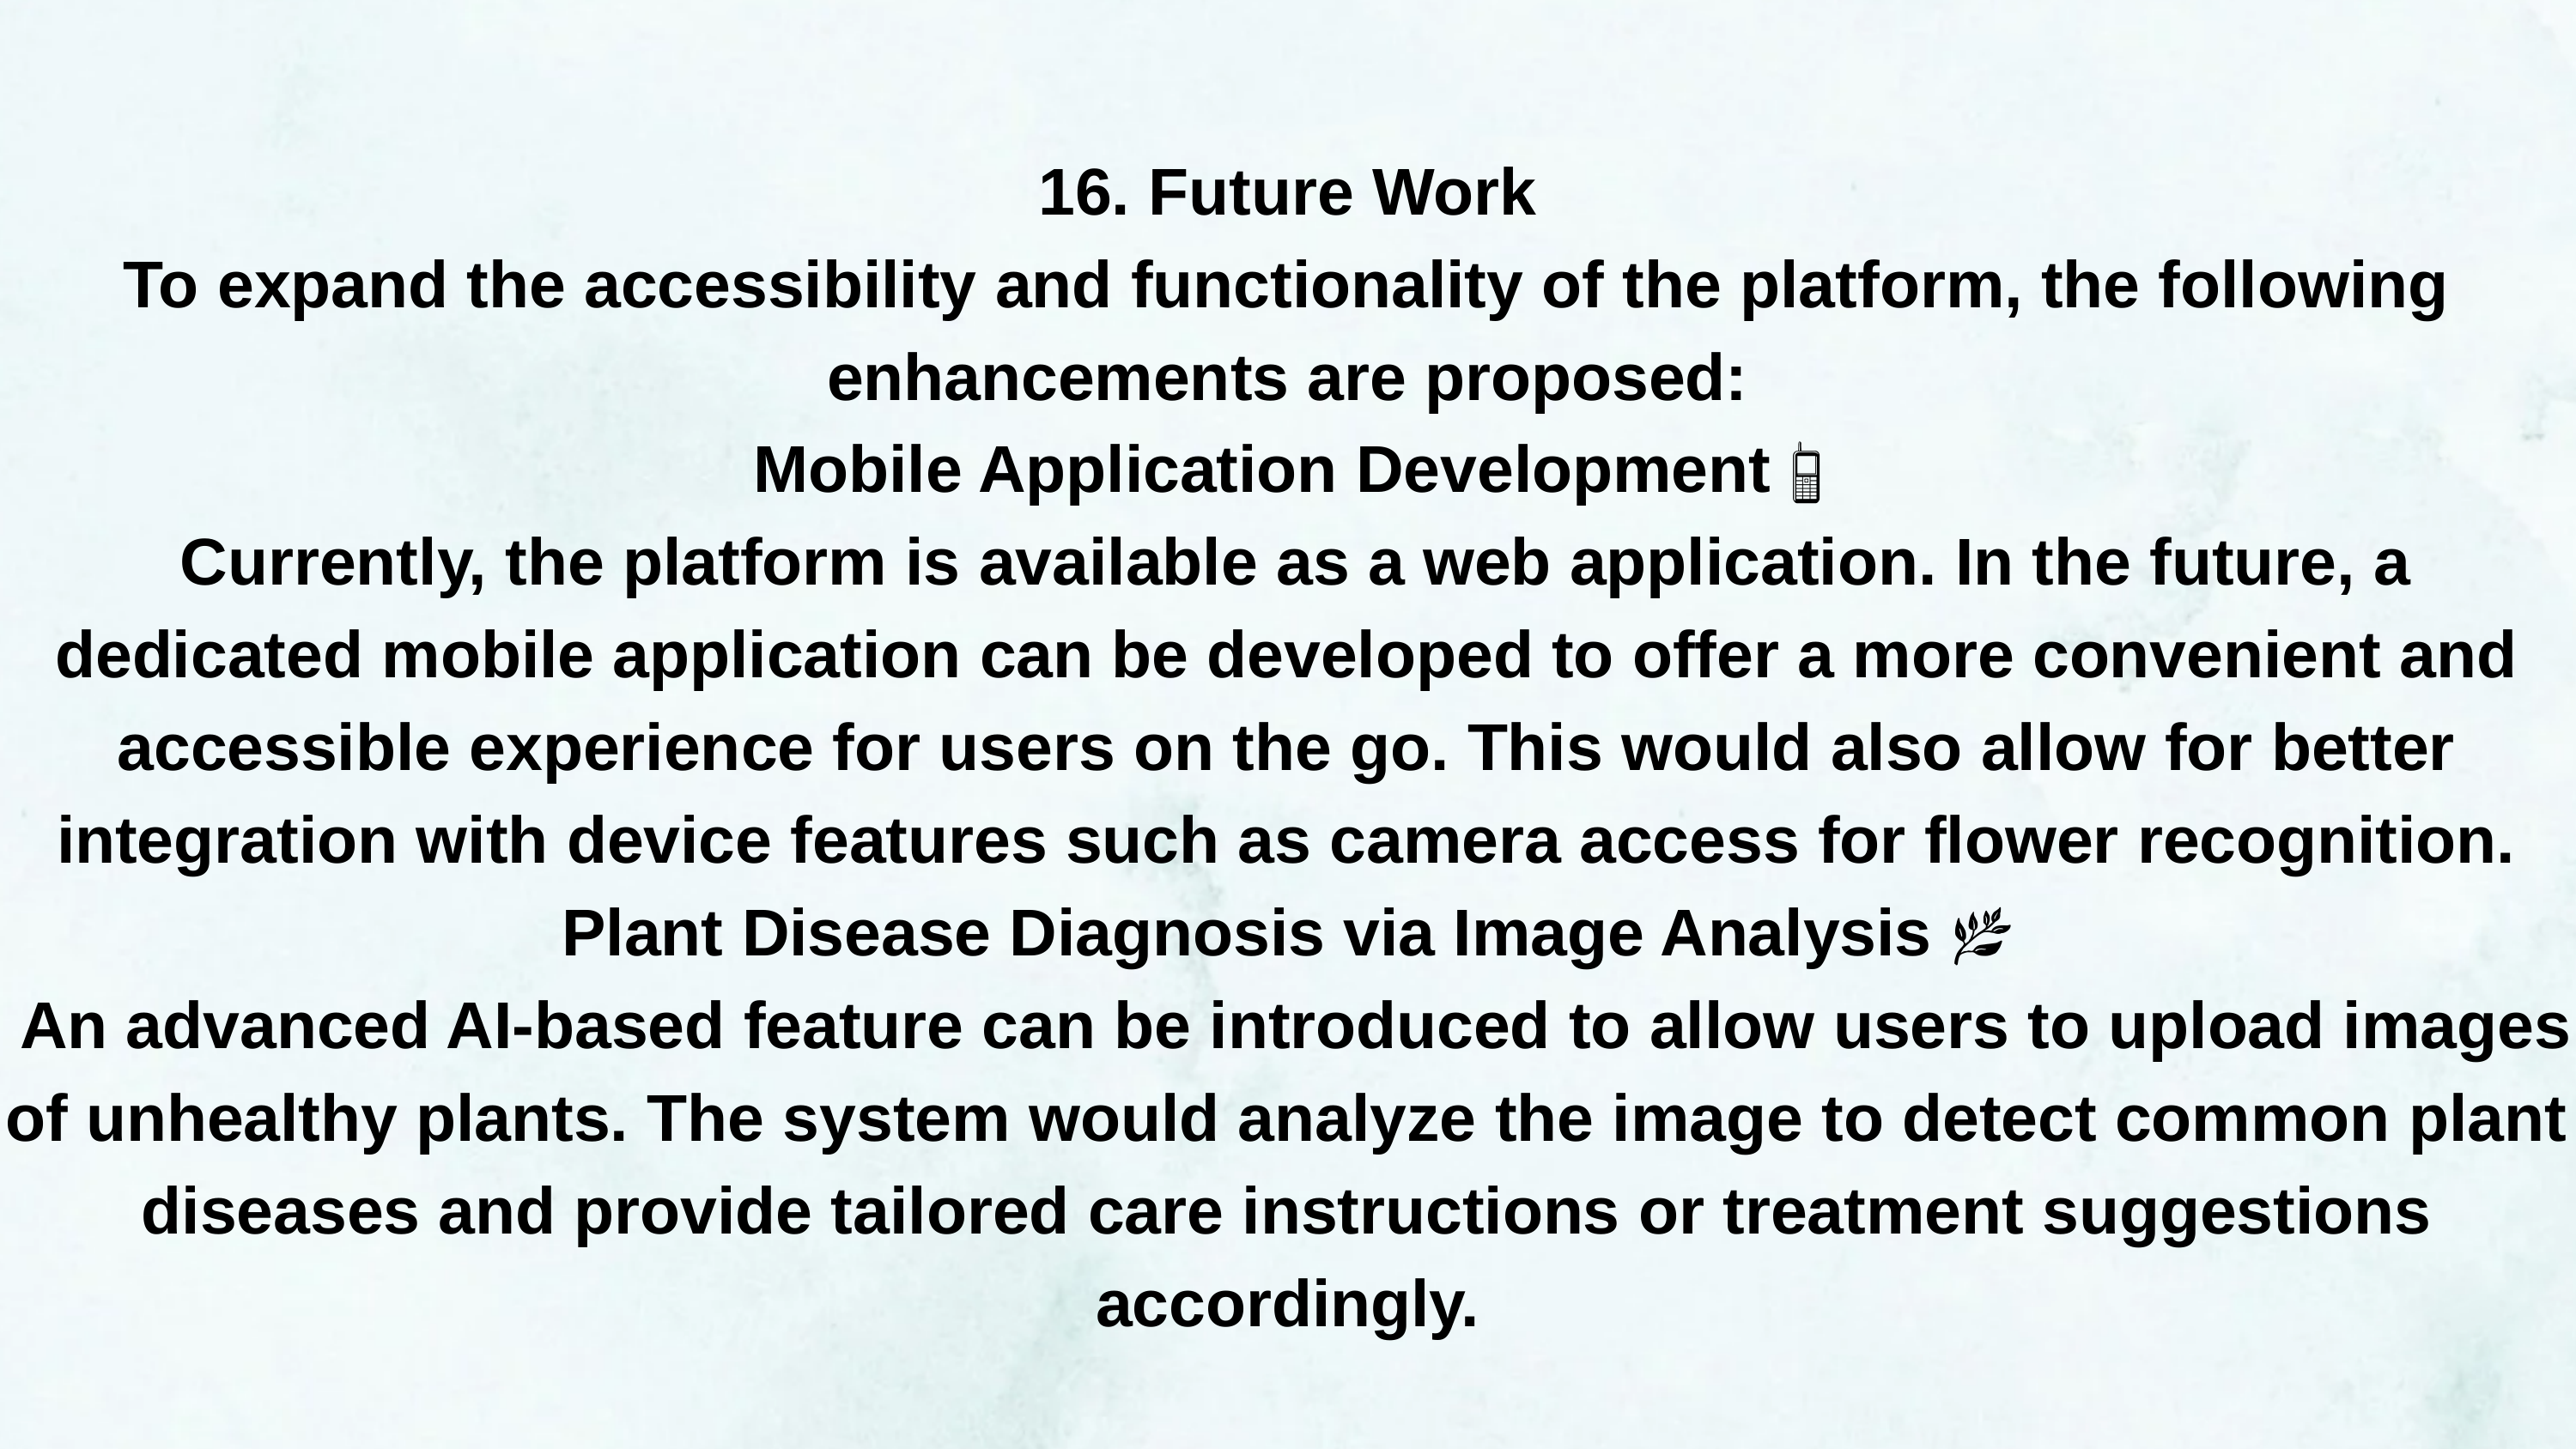

16. Future Work
To expand the accessibility and functionality of the platform, the following enhancements are proposed:
Mobile Application Development 📱
 Currently, the platform is available as a web application. In the future, a dedicated mobile application can be developed to offer a more convenient and accessible experience for users on the go. This would also allow for better integration with device features such as camera access for flower recognition.
Plant Disease Diagnosis via Image Analysis 🌿🦠
 An advanced AI-based feature can be introduced to allow users to upload images of unhealthy plants. The system would analyze the image to detect common plant diseases and provide tailored care instructions or treatment suggestions accordingly.